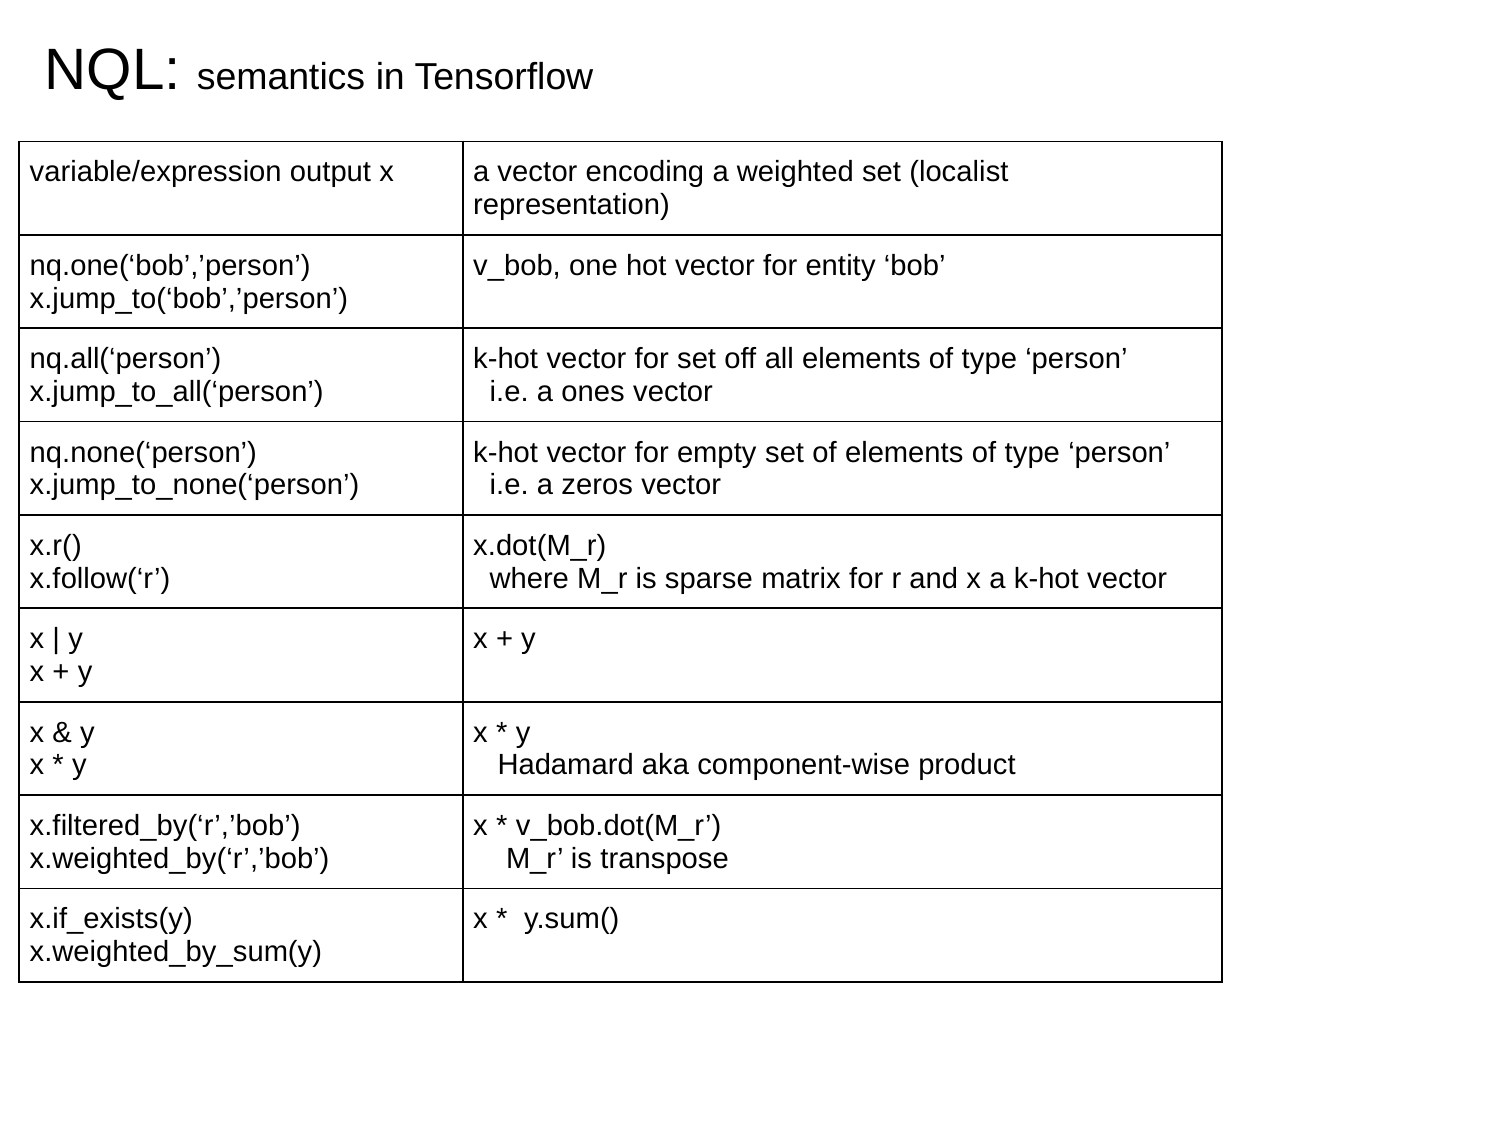

# NQL: semantics in Tensorflow
| variable/expression output x | a vector encoding a weighted set (localist representation) |
| --- | --- |
| nq.one(‘bob’,’person’) x.jump\_to(‘bob’,’person’) | v\_bob, one hot vector for entity ‘bob’ |
| nq.all(‘person’) x.jump\_to\_all(‘person’) | k-hot vector for set off all elements of type ‘person’ i.e. a ones vector |
| nq.none(‘person’) x.jump\_to\_none(‘person’) | k-hot vector for empty set of elements of type ‘person’ i.e. a zeros vector |
| x.r() x.follow(‘r’) | x.dot(M\_r) where M\_r is sparse matrix for r and x a k-hot vector |
| x | y x + y | x + y |
| x & y x \* y | x \* y Hadamard aka component-wise product |
| x.filtered\_by(‘r’,’bob’) x.weighted\_by(‘r’,’bob’) | x \* v\_bob.dot(M\_r’) M\_r’ is transpose |
| x.if\_exists(y) x.weighted\_by\_sum(y) | x \* y.sum() |